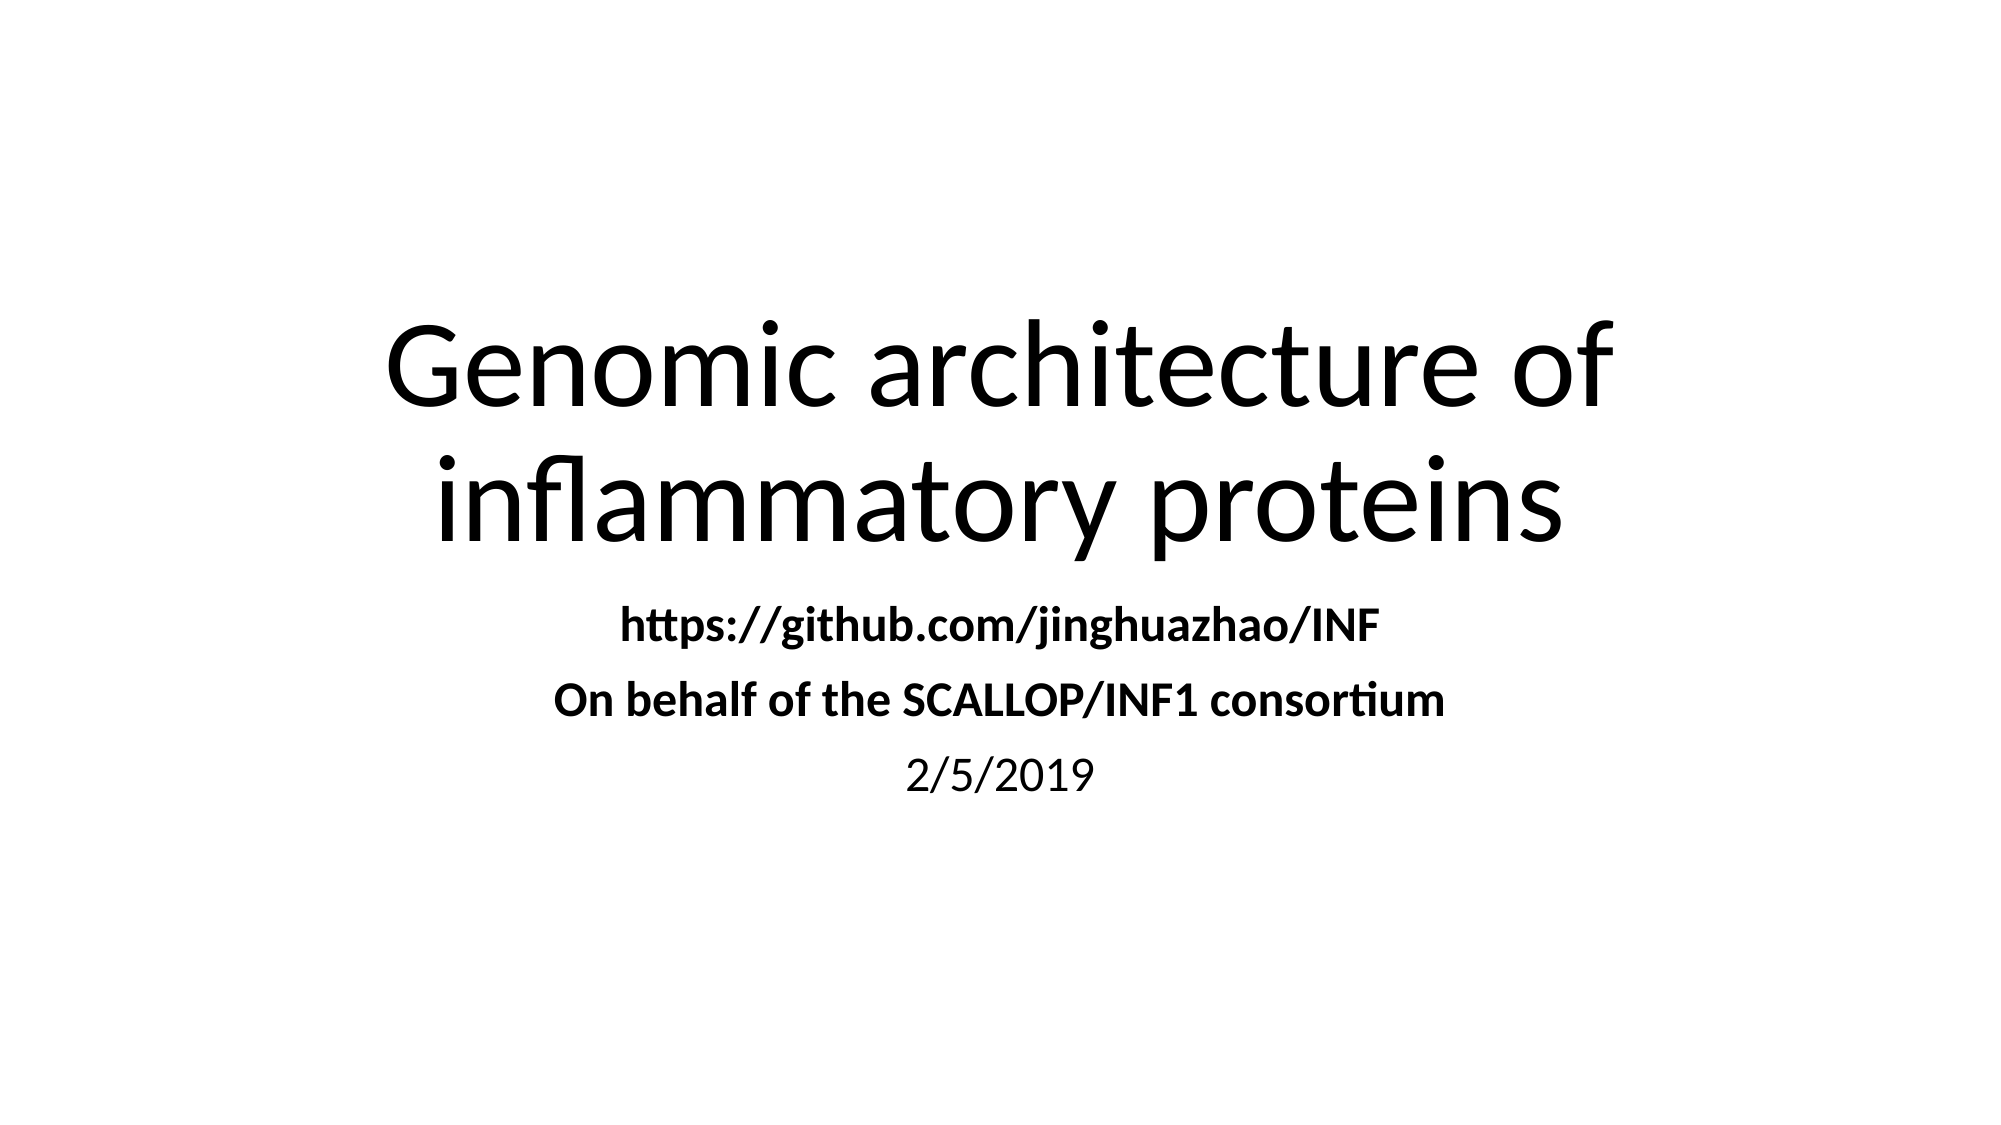

# Genomic architecture of inflammatory proteins
https://github.com/jinghuazhao/INF
On behalf of the SCALLOP/INF1 consortium
2/5/2019